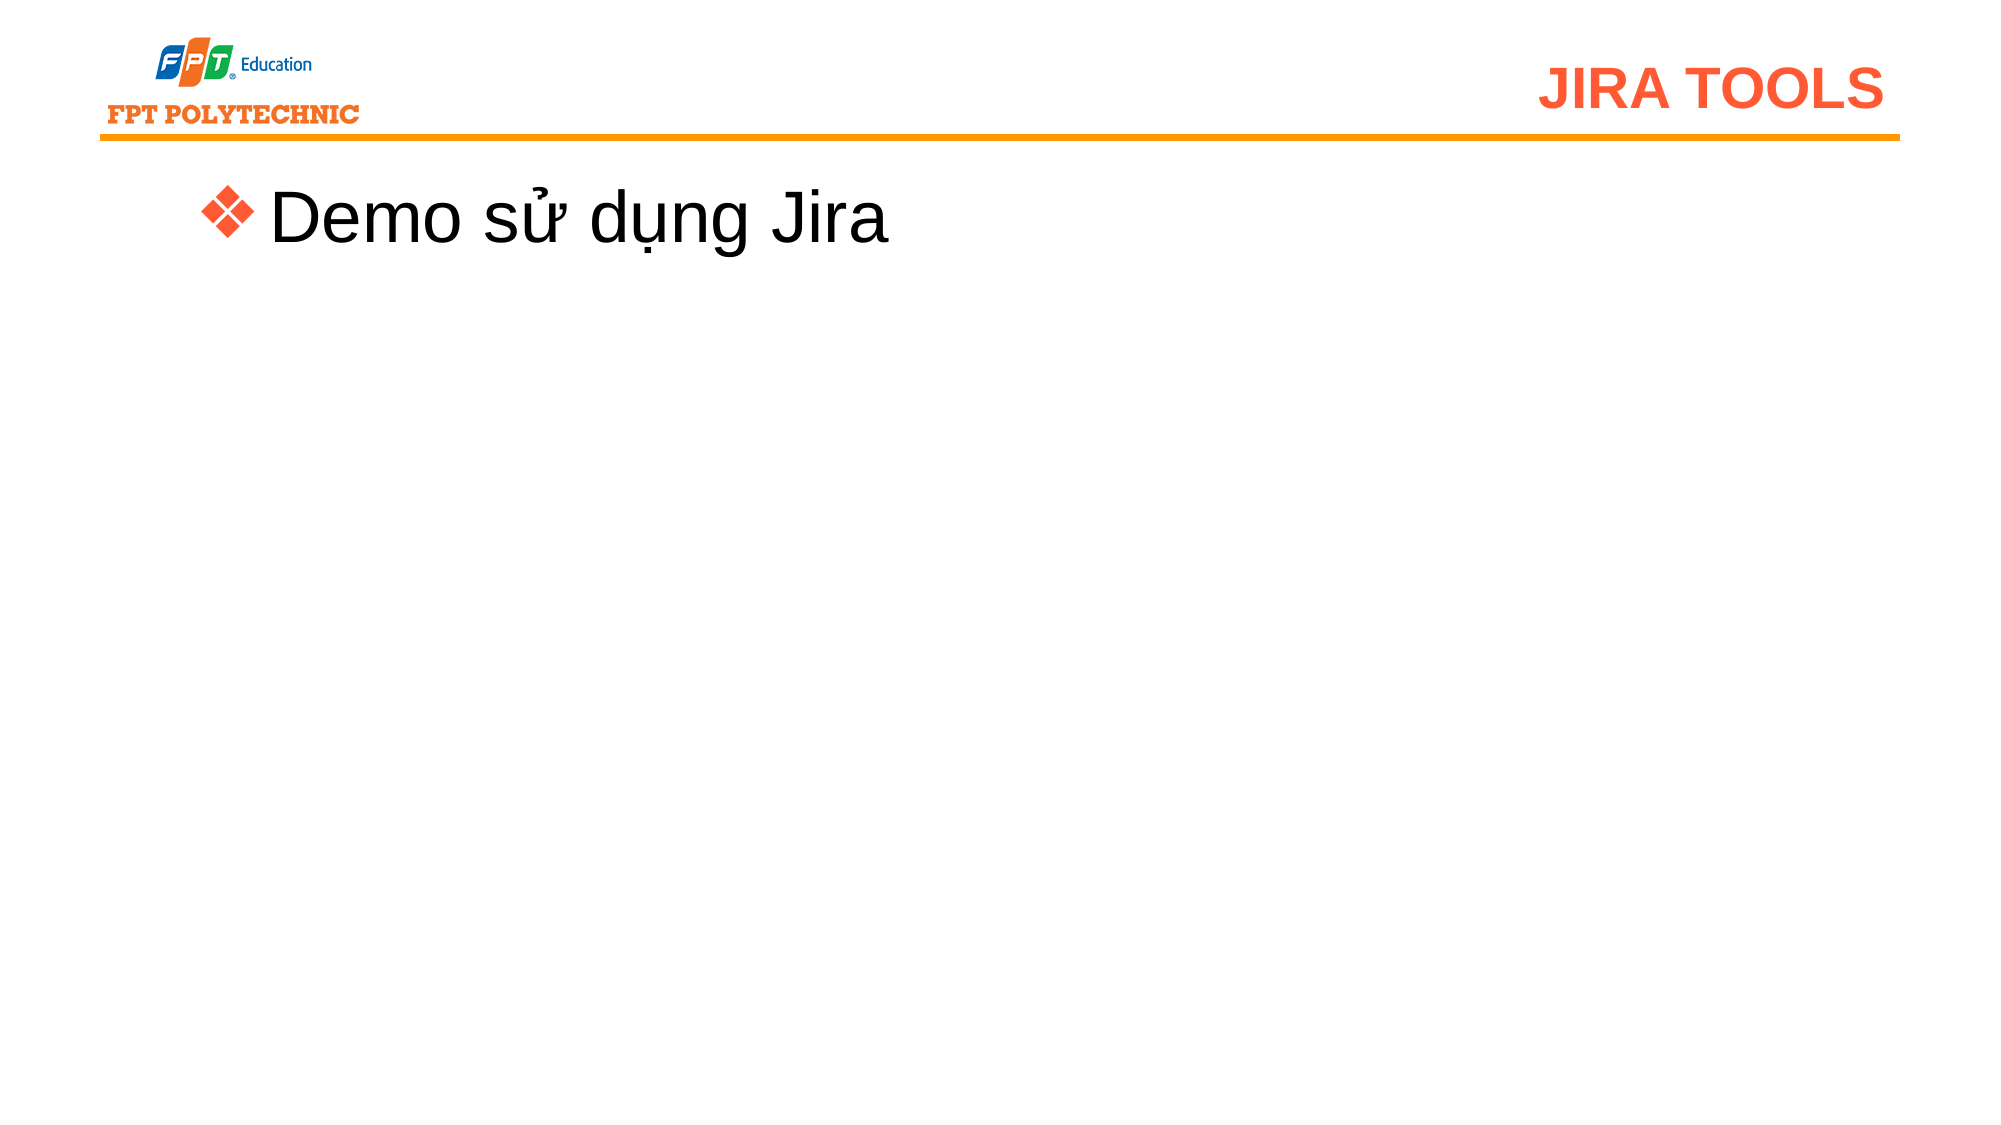

# jira tools
Demo sử dụng Jira